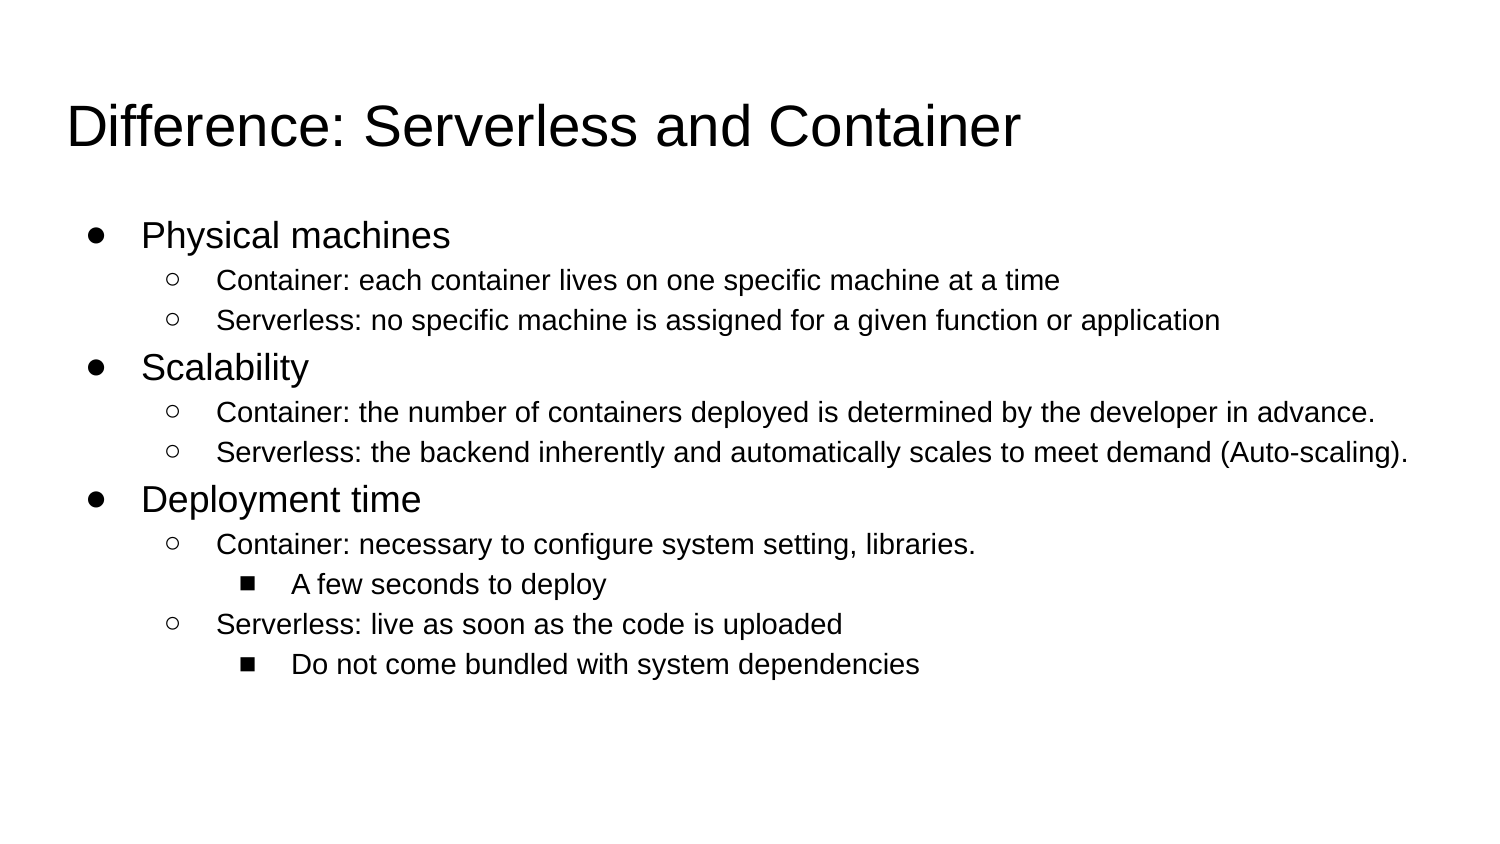

# Difference: Serverless and Container
Physical machines
Container: each container lives on one specific machine at a time
Serverless: no specific machine is assigned for a given function or application
Scalability
Container: the number of containers deployed is determined by the developer in advance.
Serverless: the backend inherently and automatically scales to meet demand (Auto-scaling).
Deployment time
Container: necessary to configure system setting, libraries.
A few seconds to deploy
Serverless: live as soon as the code is uploaded
Do not come bundled with system dependencies